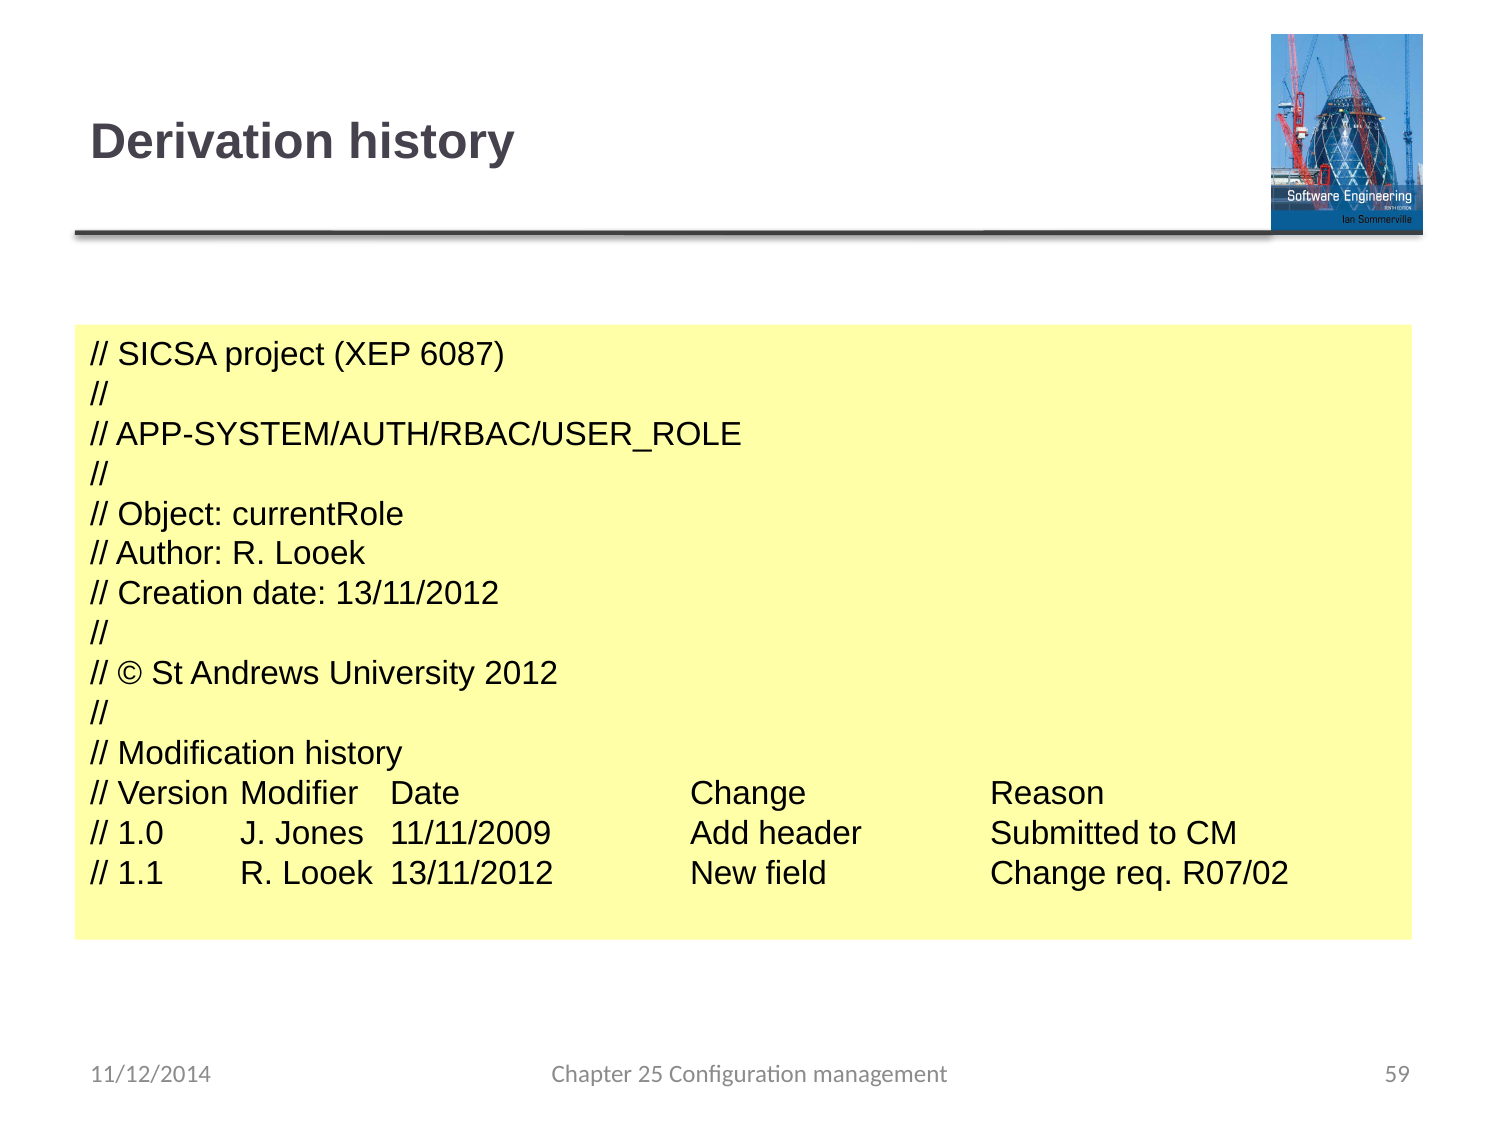

# Derivation history
// SICSA project (XEP 6087)
//
// APP-SYSTEM/AUTH/RBAC/USER_ROLE
//
// Object: currentRole
// Author: R. Looek
// Creation date: 13/11/2012
//
// © St Andrews University 2012
//
// Modification history
// Version	Modifier	Date	  	Change		Reason
// 1.0	J. Jones	11/11/2009	Add header	Submitted to CM
// 1.1	R. Looek 	13/11/2012	New field		Change req. R07/02

11/12/2014
Chapter 25 Configuration management
59